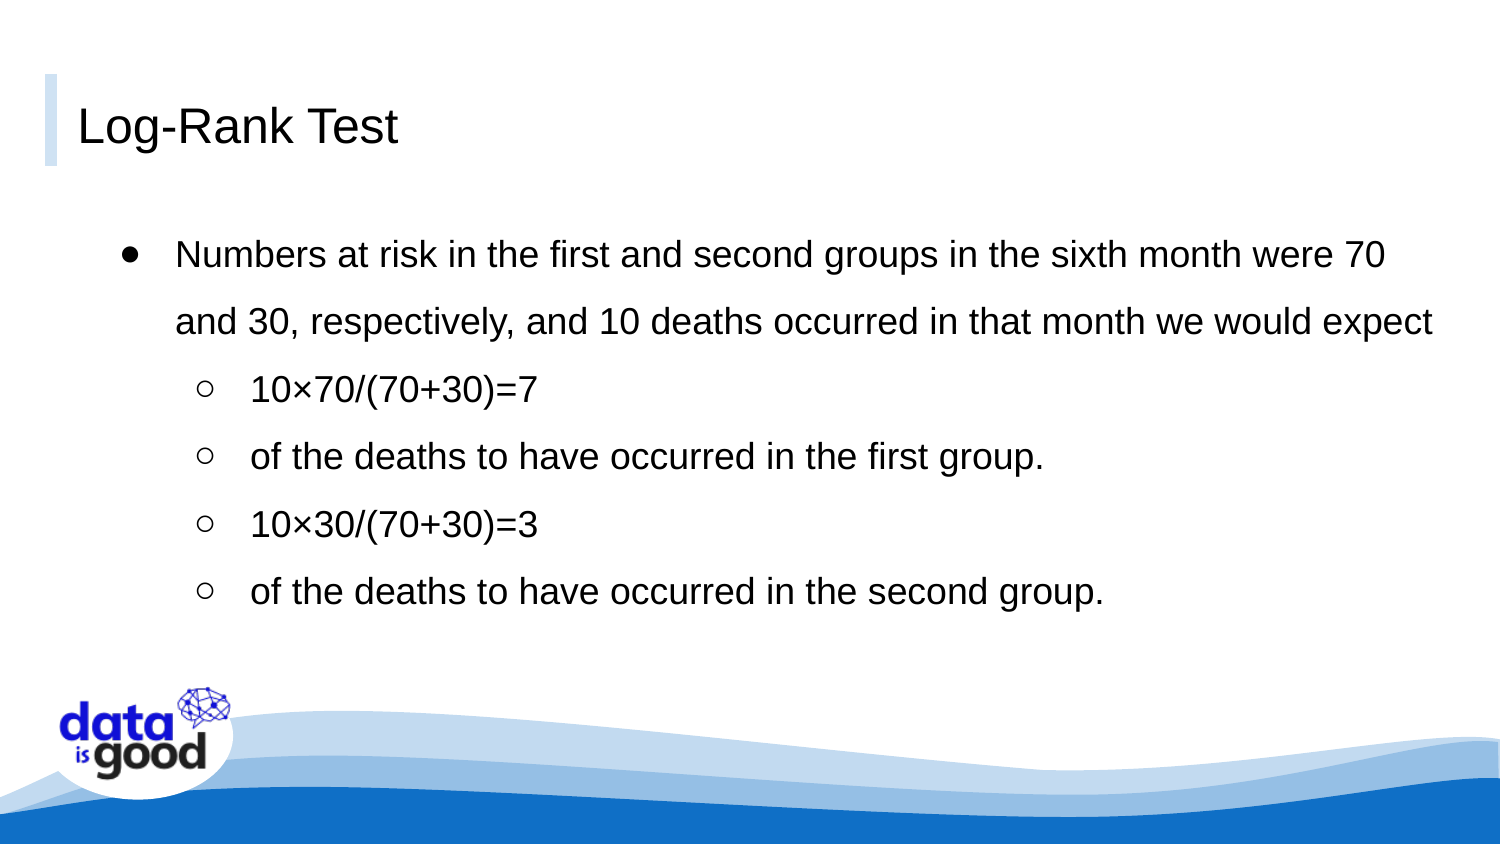

# Log-Rank Test
Numbers at risk in the first and second groups in the sixth month were 70 and 30, respectively, and 10 deaths occurred in that month we would expect
10×70/(70+30)=7
of the deaths to have occurred in the first group.
10×30/(70+30)=3
of the deaths to have occurred in the second group.